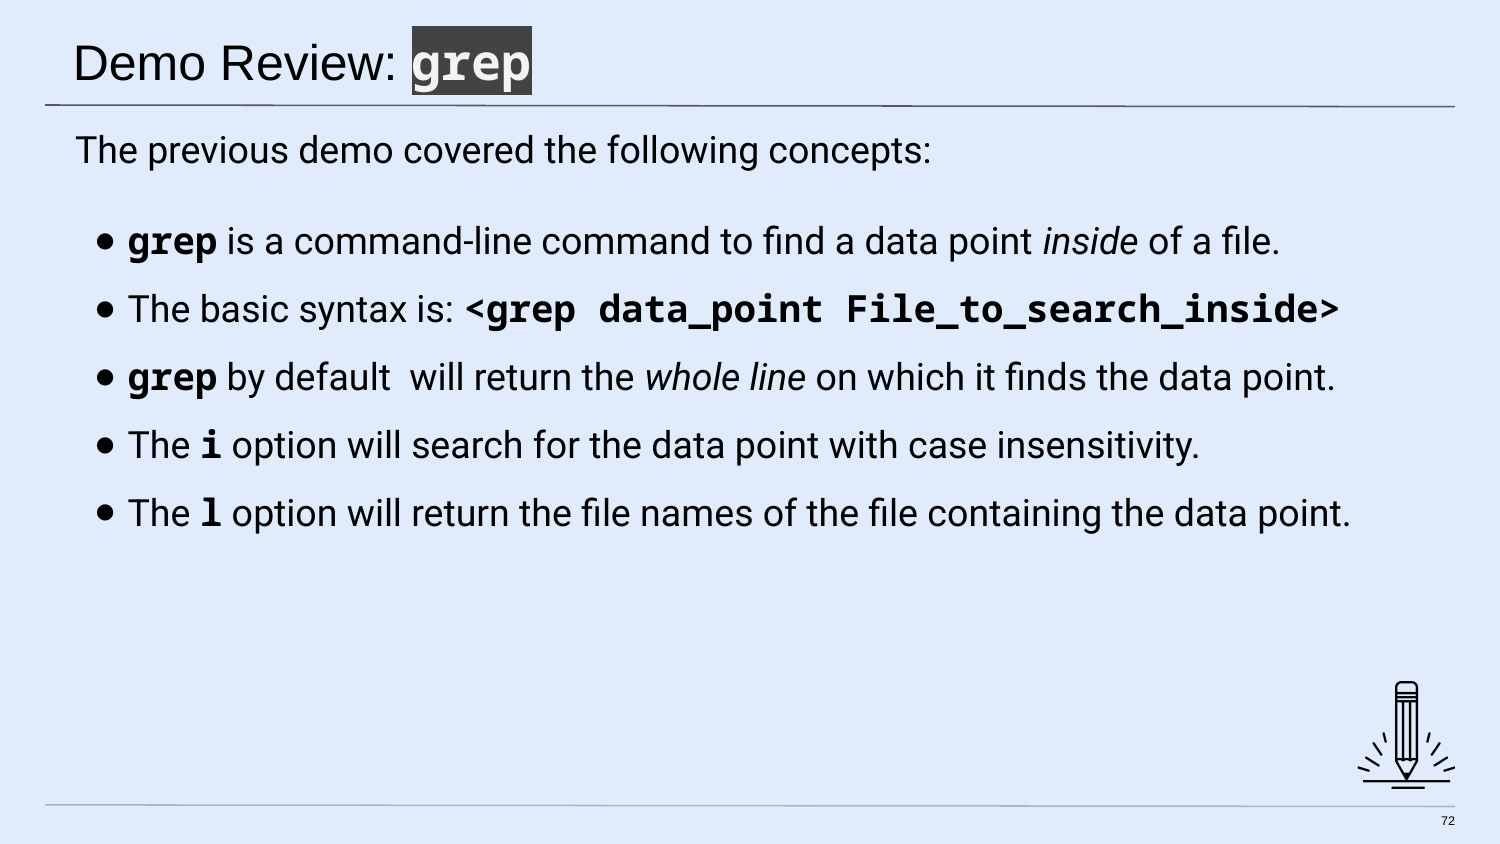

# Demo Review: grep
The previous demo covered the following concepts:
grep is a command-line command to find a data point inside of a file.
The basic syntax is: <grep data_point File_to_search_inside>
grep by default  will return the whole line on which it finds the data point.
The i option will search for the data point with case insensitivity.
The l option will return the file names of the file containing the data point.
72